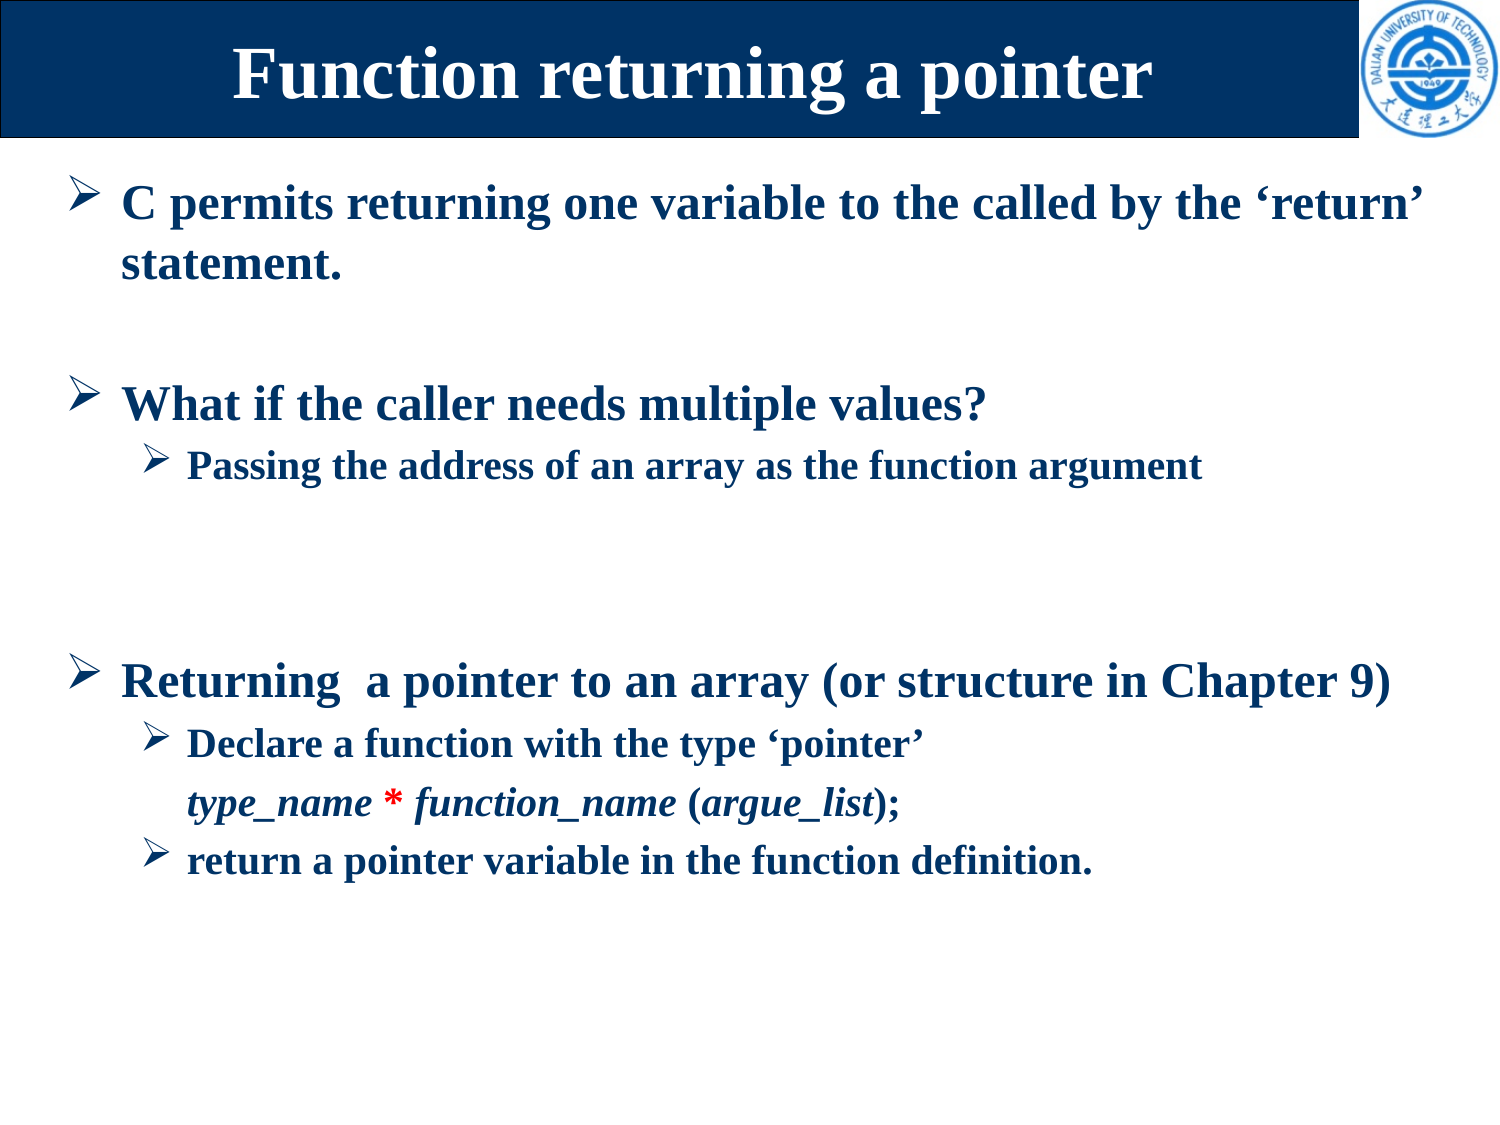

# Function returning a pointer
C permits returning one variable to the called by the ‘return’ statement.

What if the caller needs multiple values?
Passing the address of an array as the function argument

Returning  a pointer to an array (or structure in Chapter 9)
Declare a function with the type ‘pointer’
	type_name * function_name (argue_list);
return a pointer variable in the function definition.